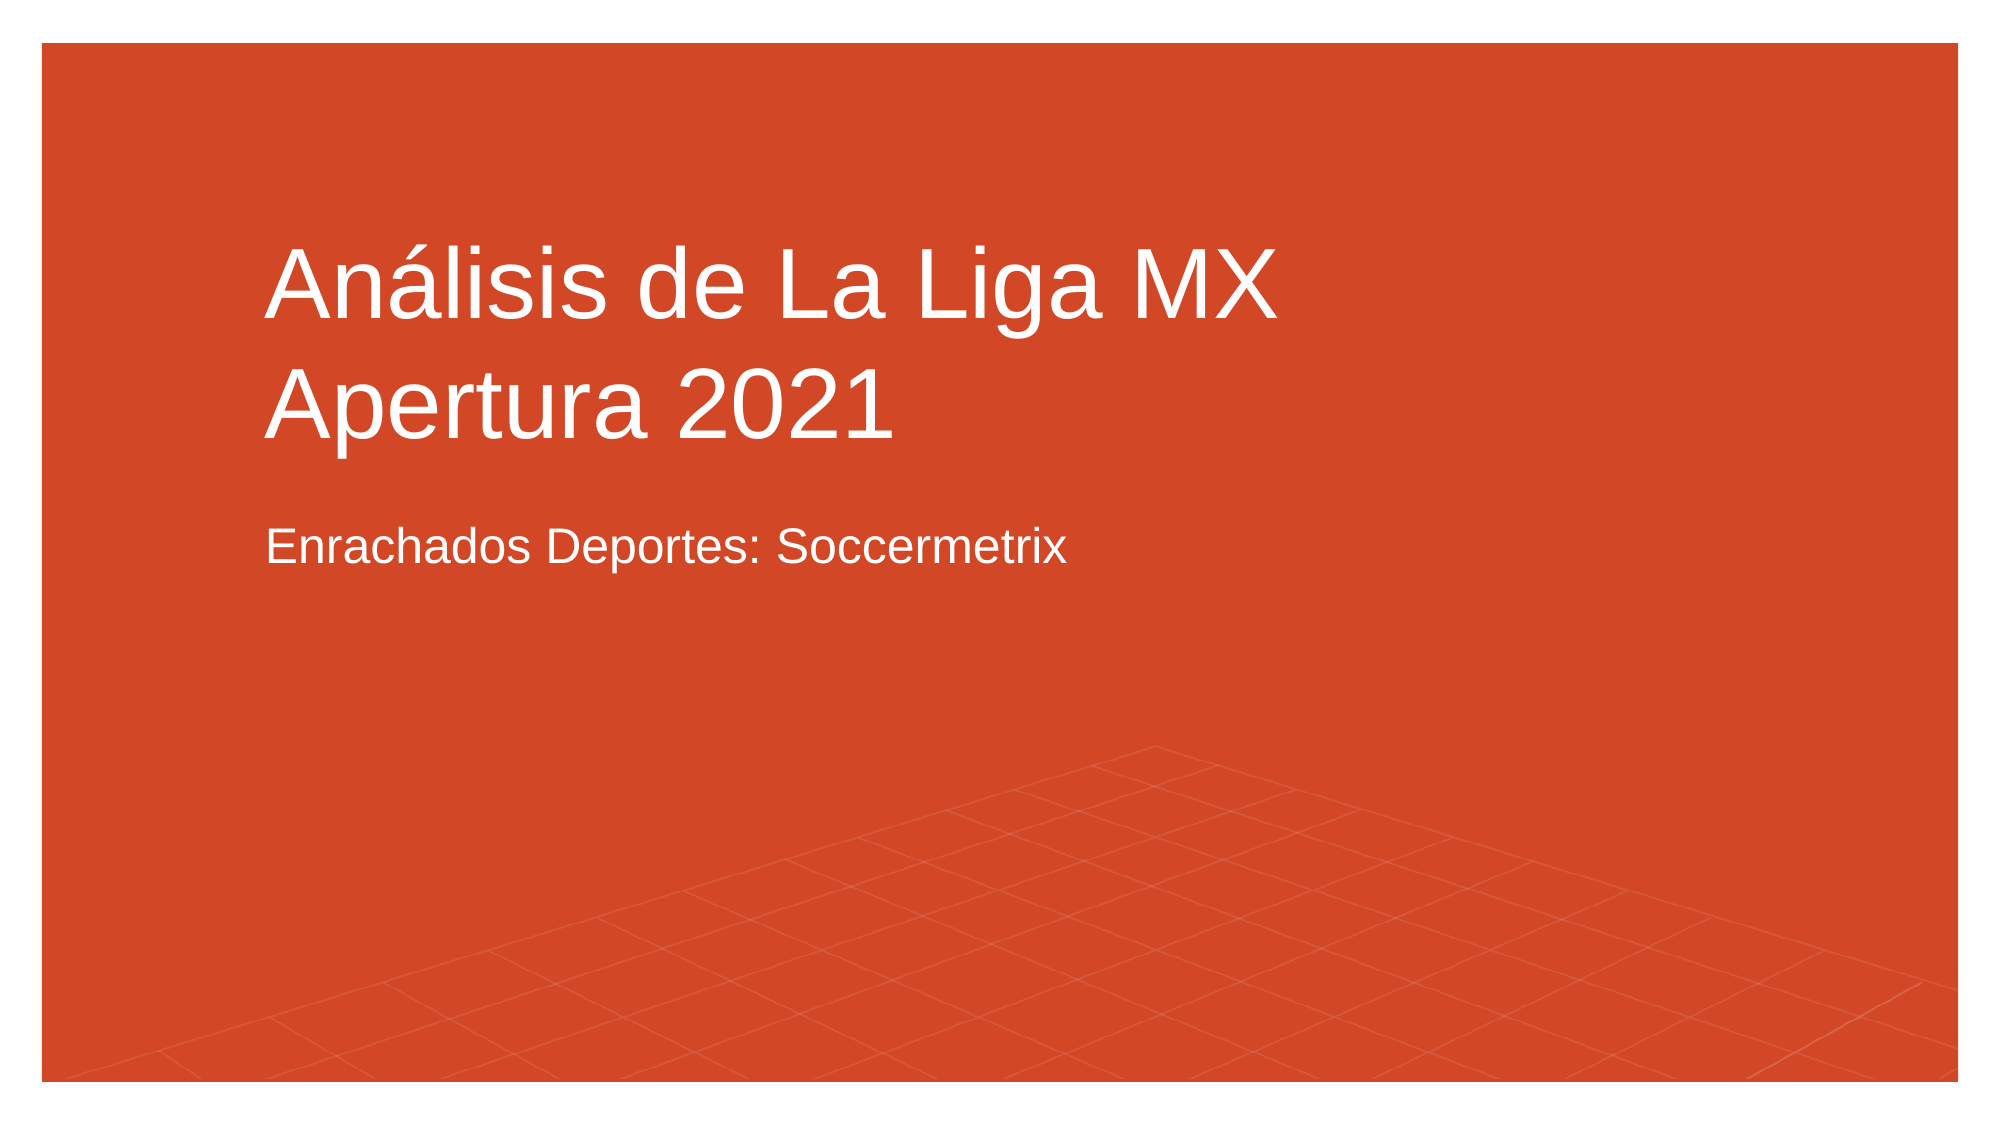

# Análisis de La Liga MX Apertura 2021
Enrachados Deportes: Soccermetrix